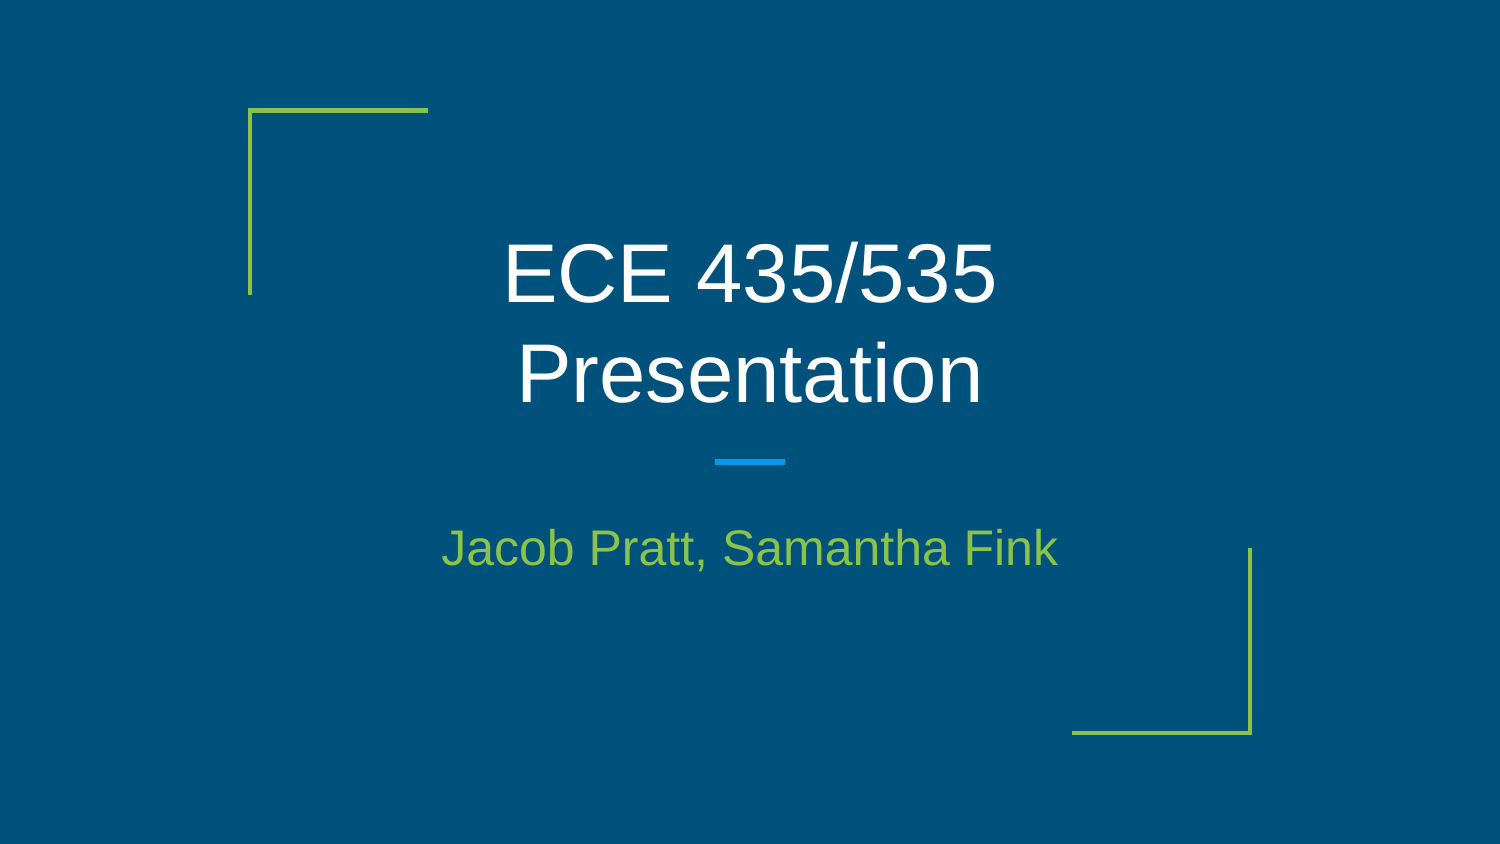

# ECE 435/535 Presentation
Jacob Pratt, Samantha Fink